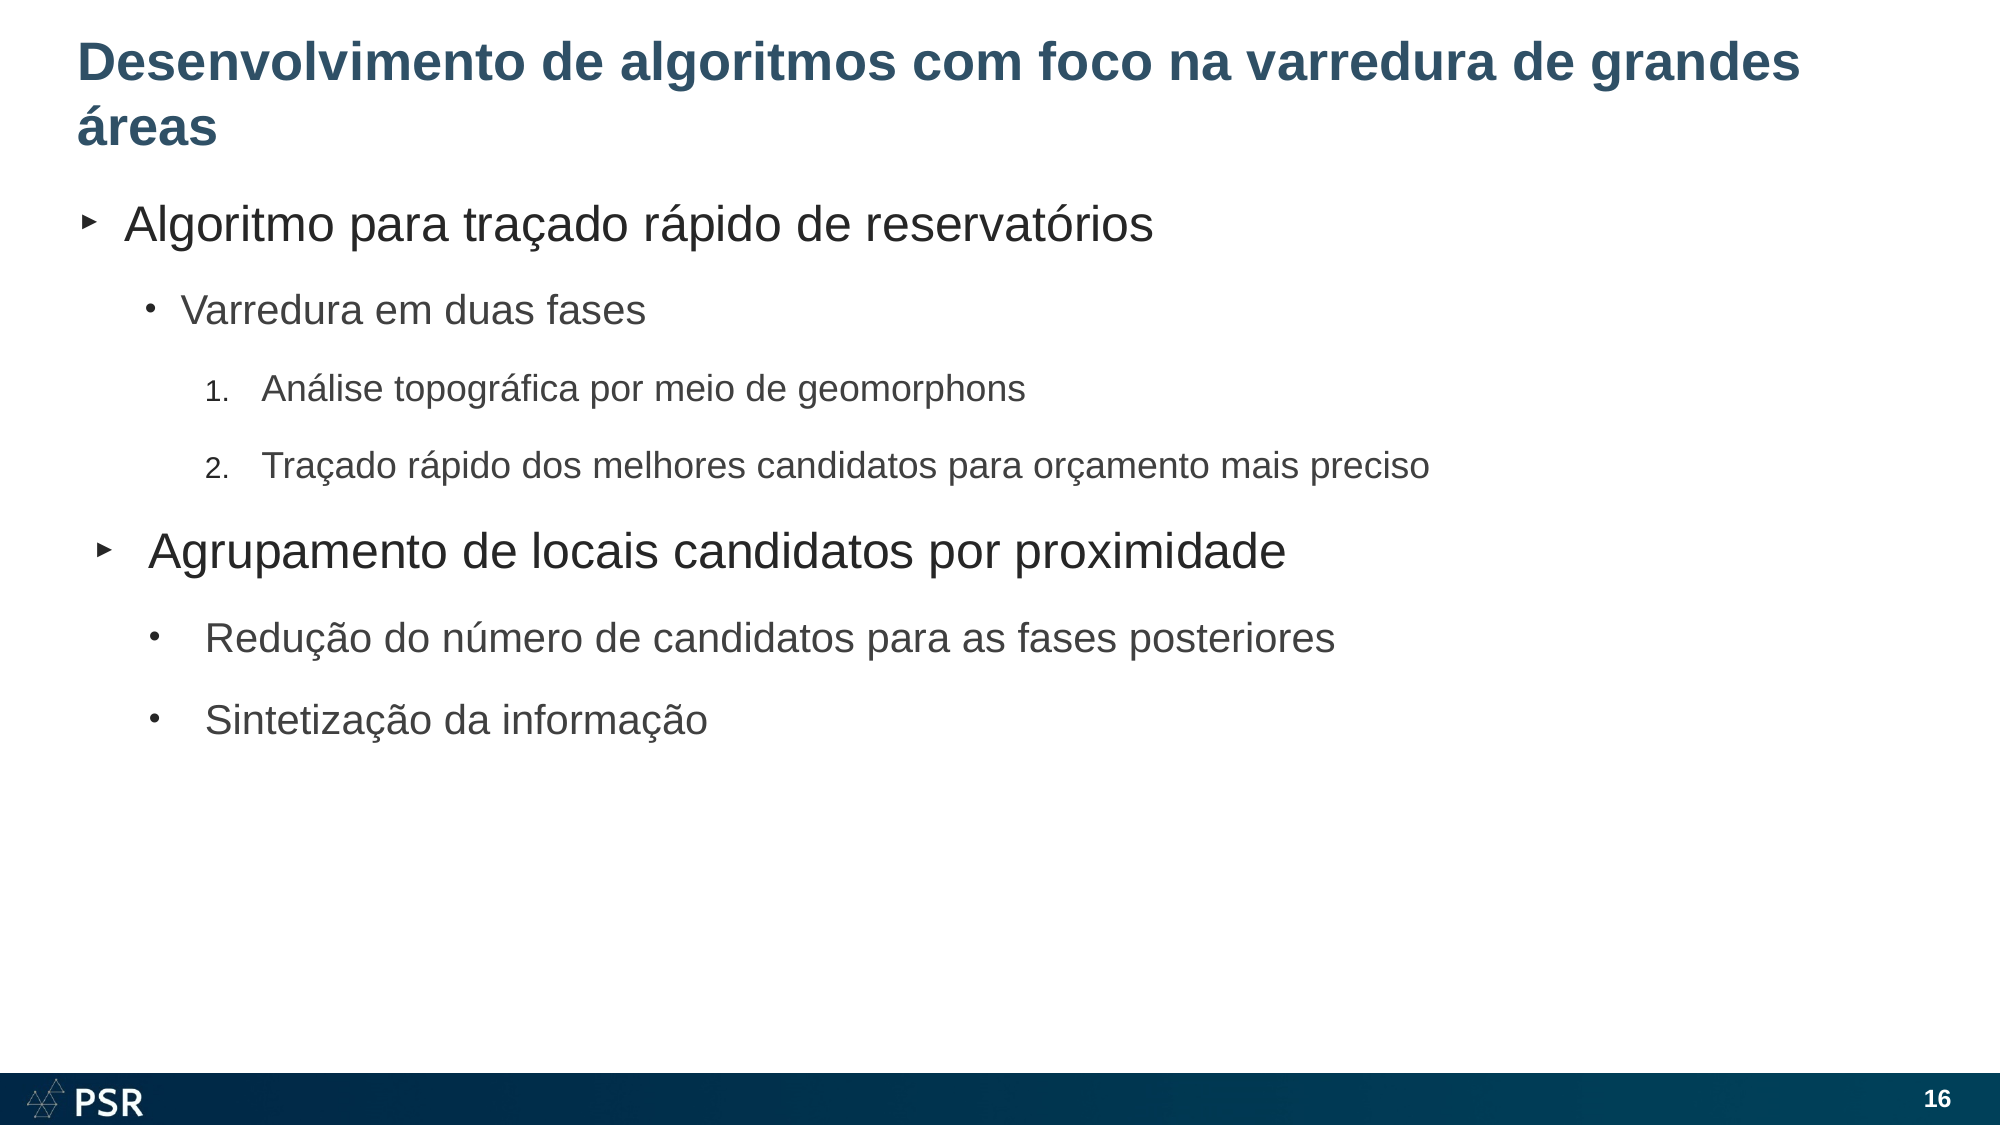

# Desenvolvimento de algoritmos com foco na varredura de grandes áreas
Algoritmo para traçado rápido de reservatórios
Varredura em duas fases
Análise topográfica por meio de geomorphons
Traçado rápido dos melhores candidatos para orçamento mais preciso
Agrupamento de locais candidatos por proximidade
Redução do número de candidatos para as fases posteriores
Sintetização da informação

16